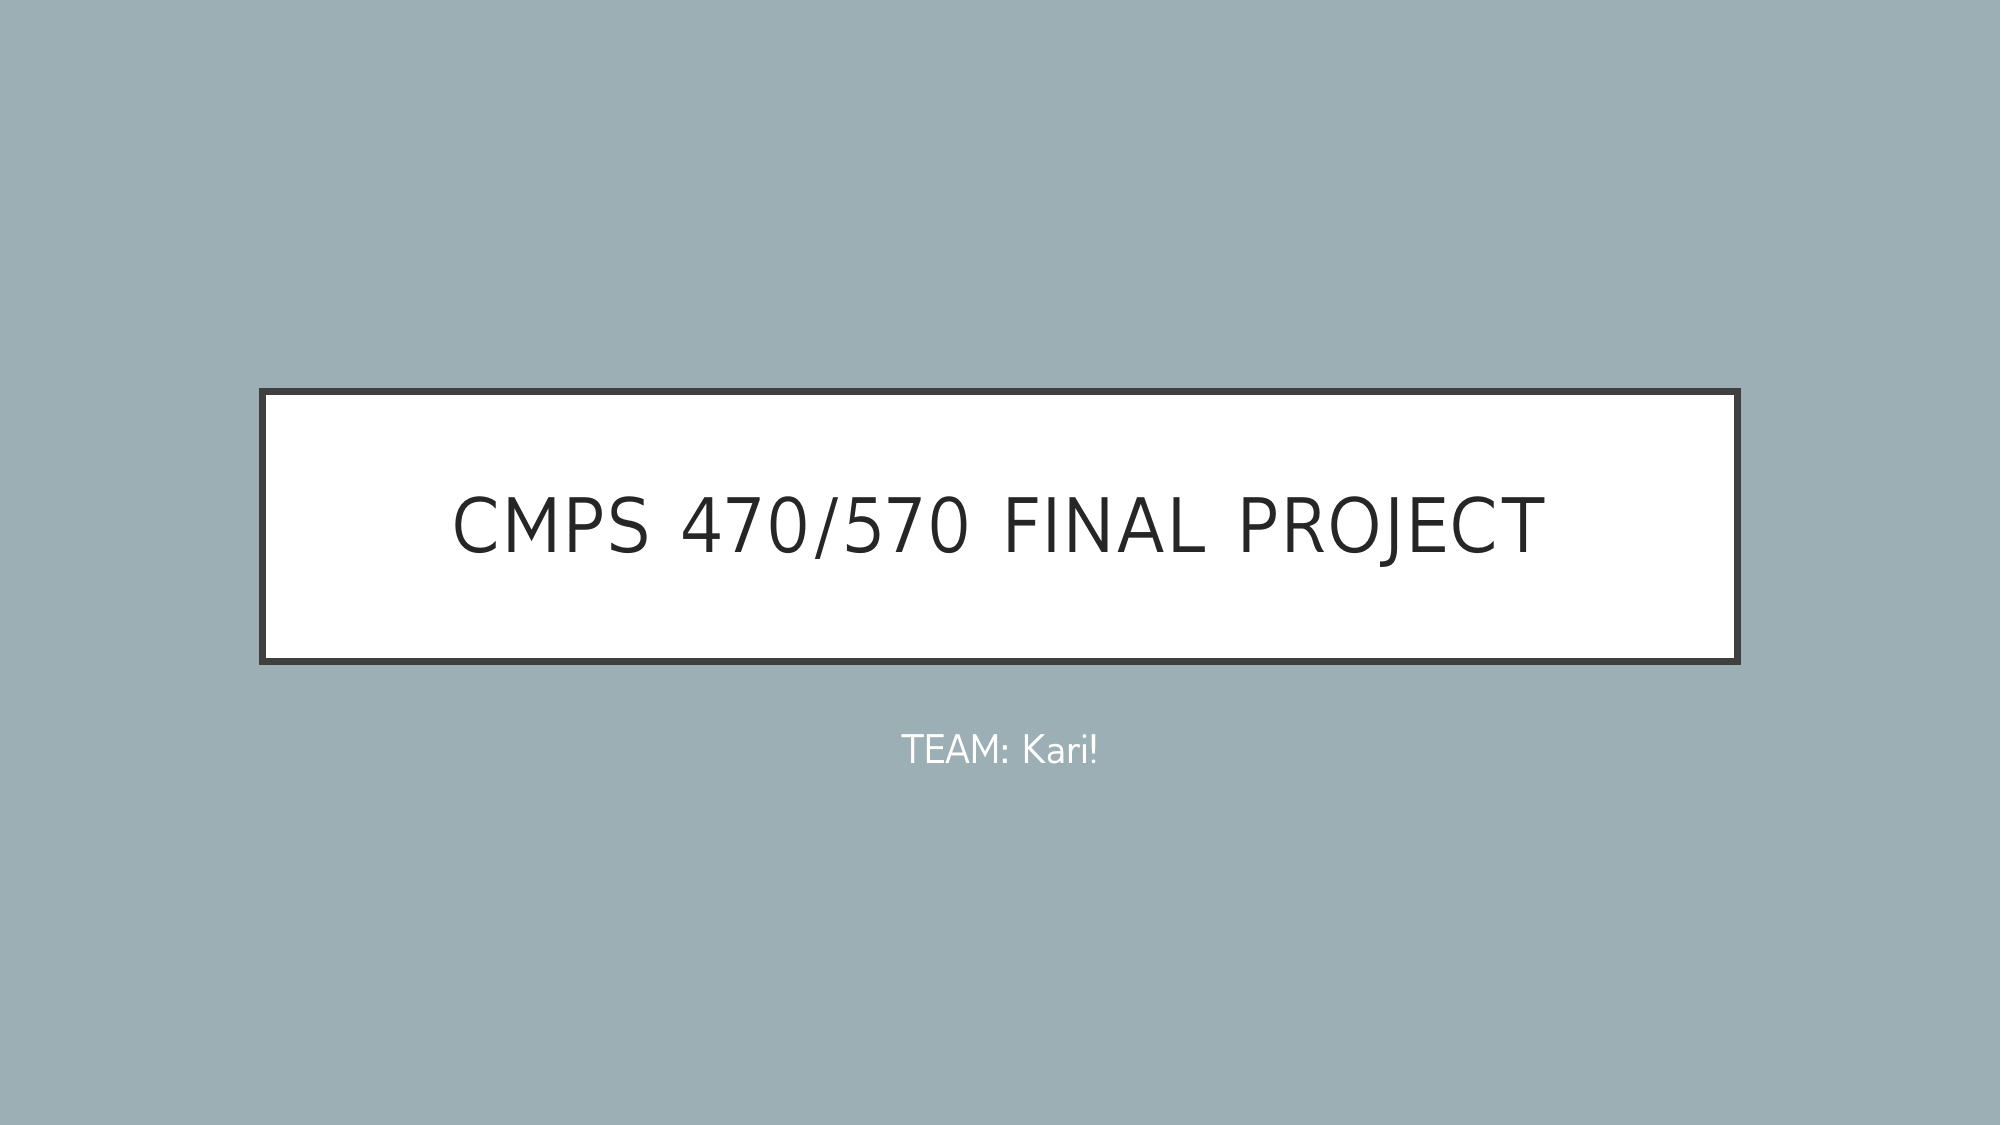

# CMPS 470/570 FINAL PROJECT
TEAM: Kari!